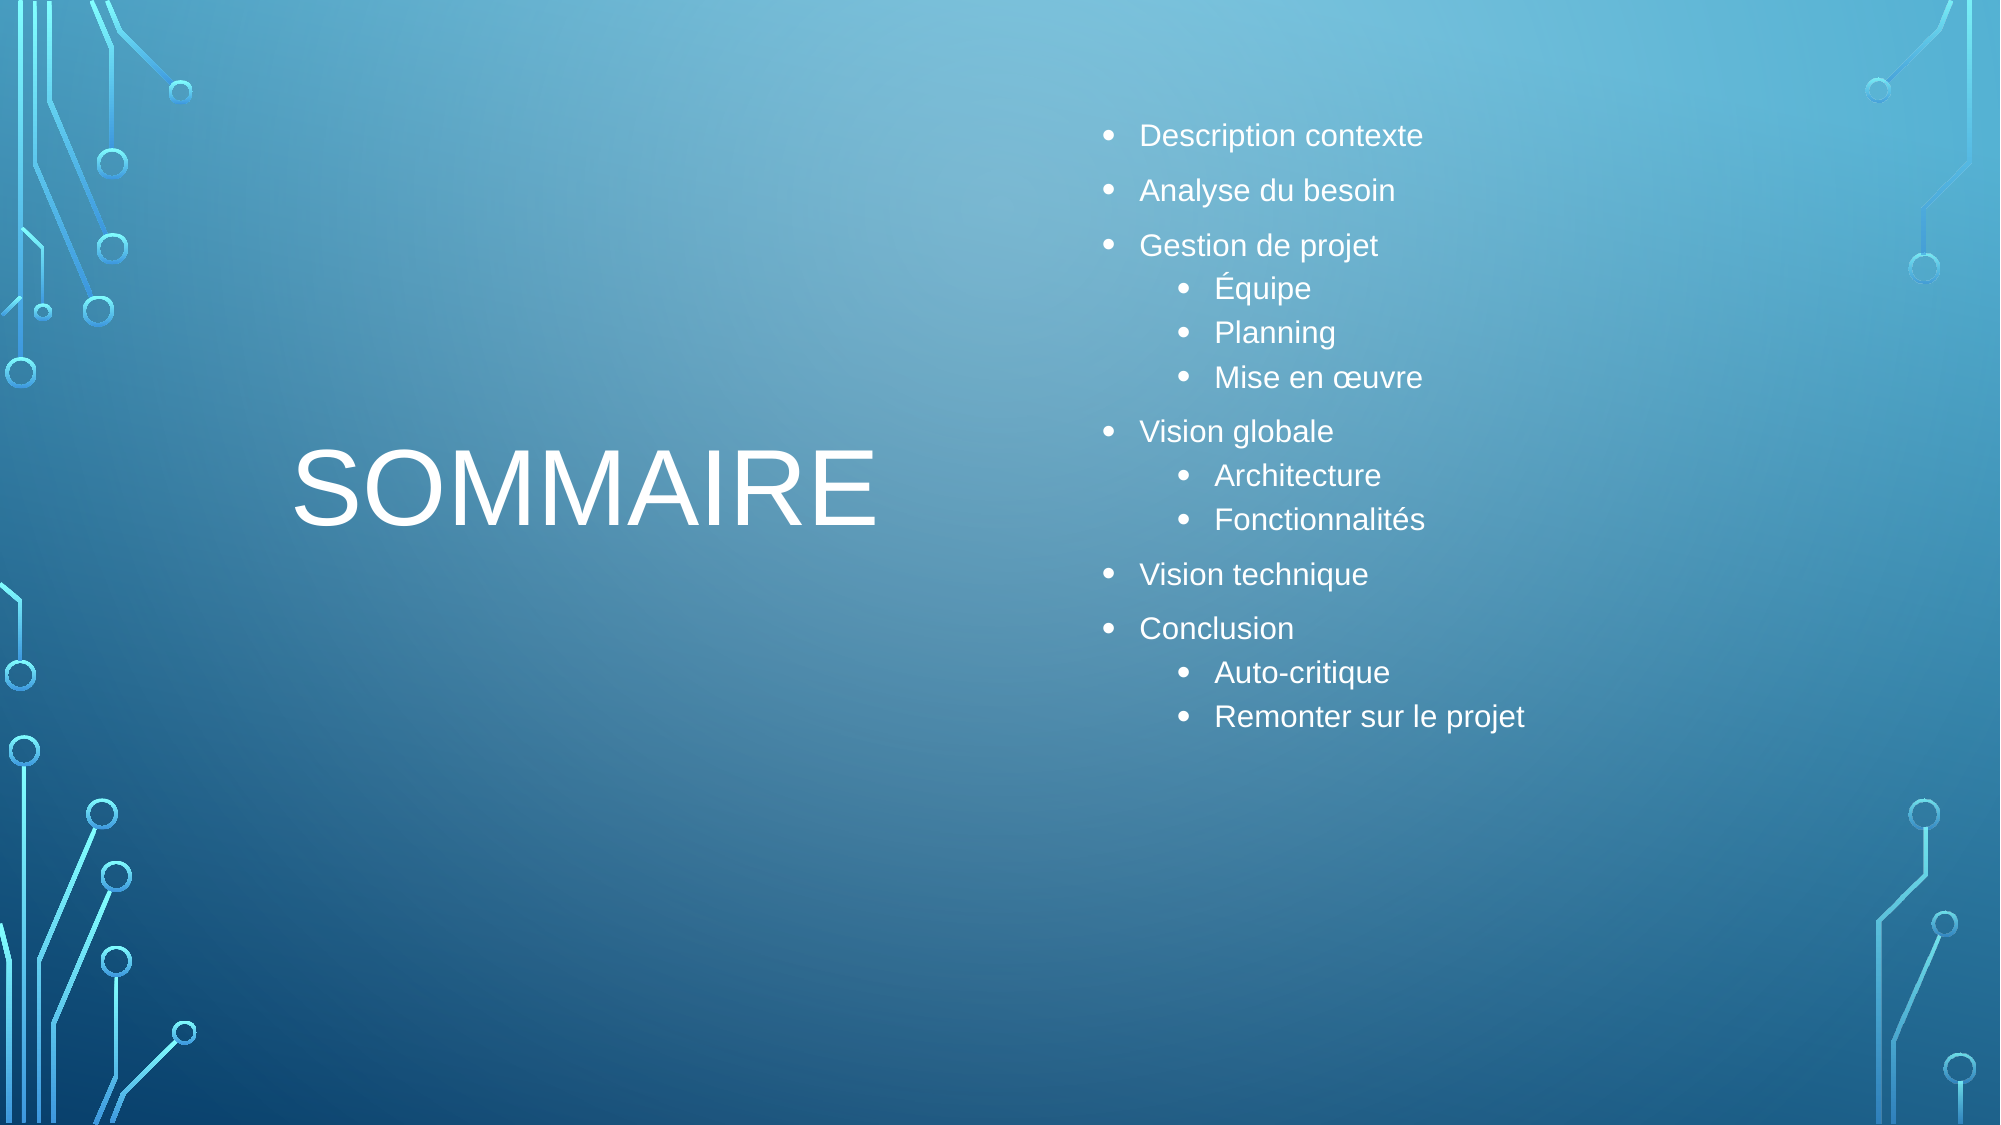

# Sommaire
Description contexte
Analyse du besoin
Gestion de projet
Équipe
Planning
Mise en œuvre
Vision globale
Architecture
Fonctionnalités
Vision technique
Conclusion
Auto-critique
Remonter sur le projet